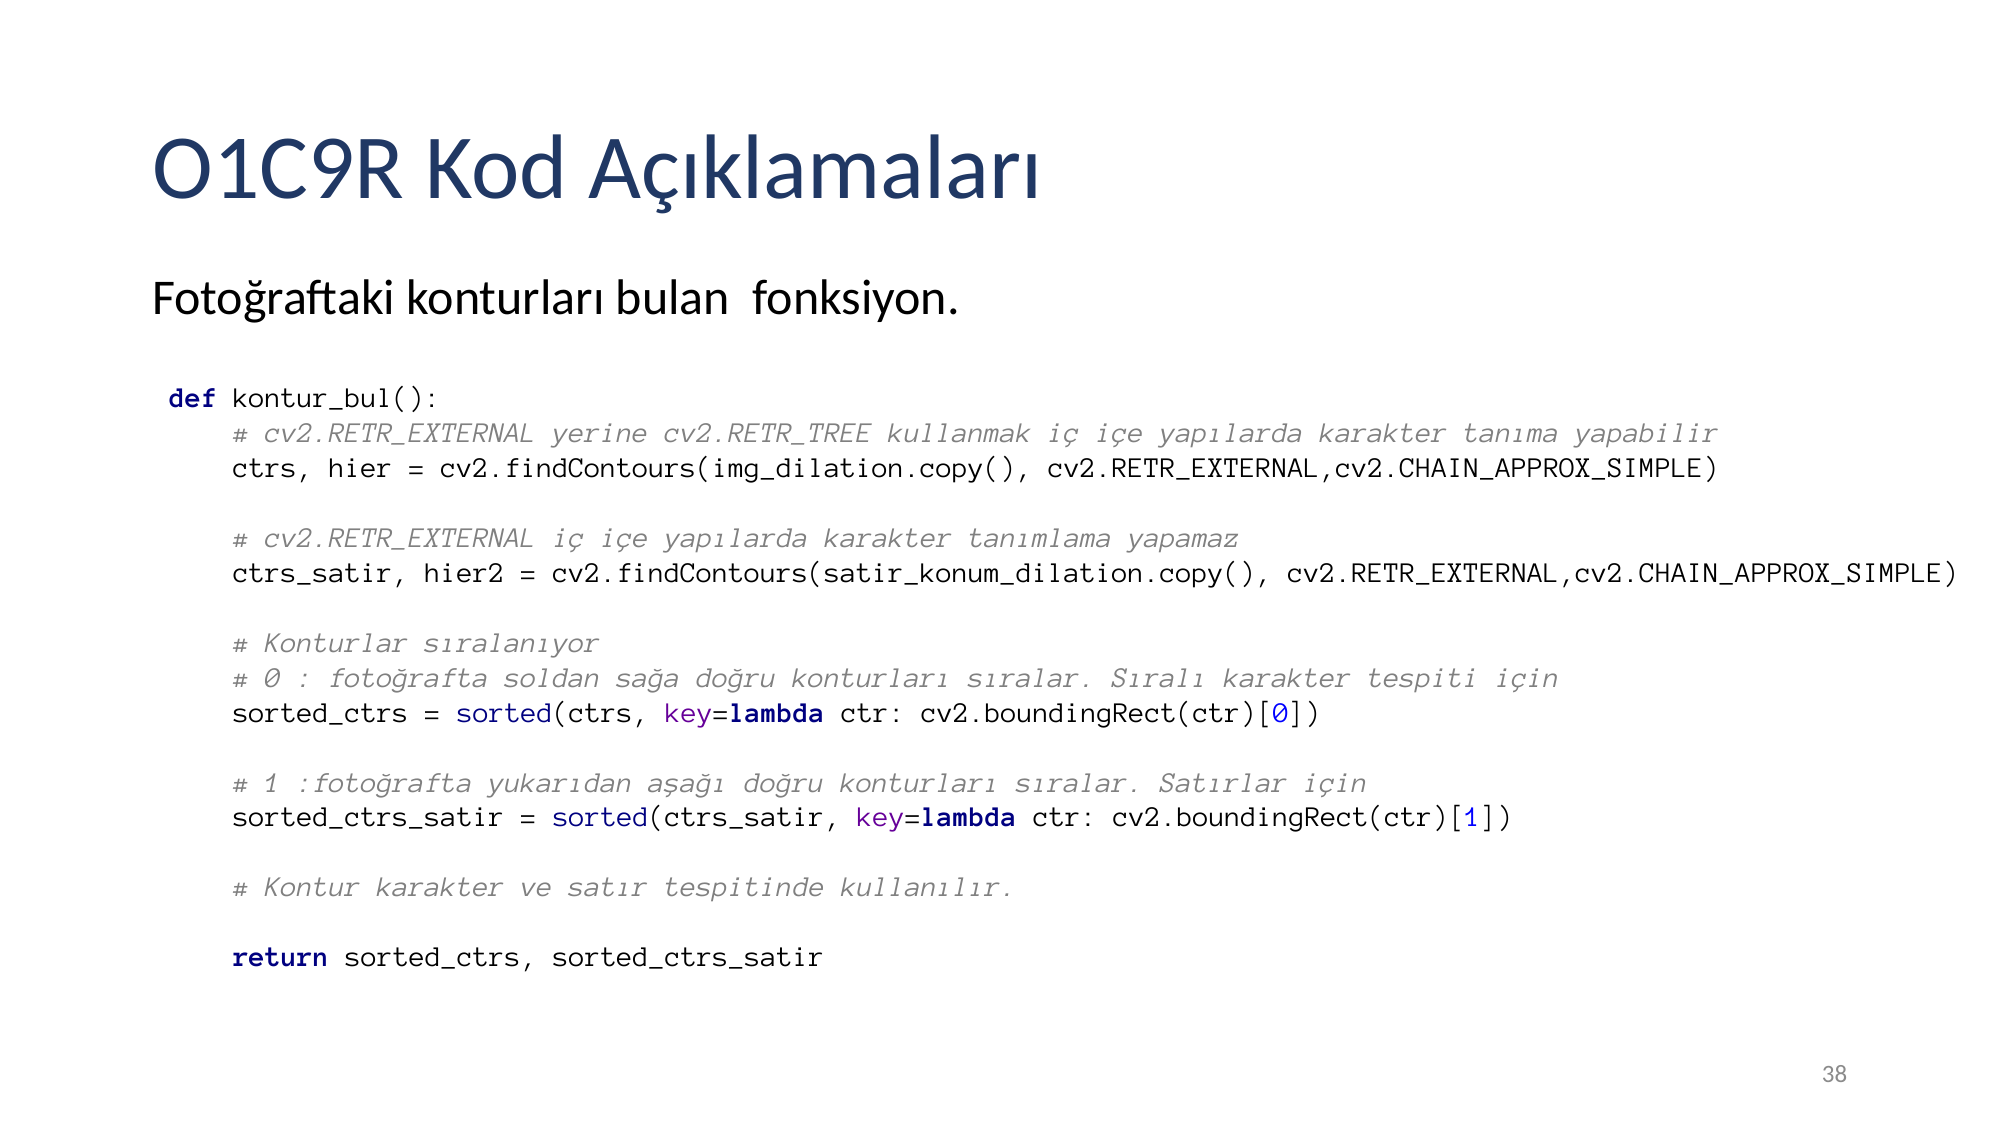

# O1C9R Kod Açıklamaları
Fotoğraftaki konturları bulan  fonksiyon.
def kontur_bul():
    # cv2.RETR_EXTERNAL yerine cv2.RETR_TREE kullanmak iç içe yapılarda karakter tanıma yapabilir
    ctrs, hier = cv2.findContours(img_dilation.copy(), cv2.RETR_EXTERNAL,cv2.CHAIN_APPROX_SIMPLE)

    # cv2.RETR_EXTERNAL iç içe yapılarda karakter tanımlama yapamaz
    ctrs_satir, hier2 = cv2.findContours(satir_konum_dilation.copy(), cv2.RETR_EXTERNAL,cv2.CHAIN_APPROX_SIMPLE)
    # Konturlar sıralanıyor
    # 0 : fotoğrafta soldan sağa doğru konturları sıralar. Sıralı karakter tespiti için
    sorted_ctrs = sorted(ctrs, key=lambda ctr: cv2.boundingRect(ctr)[0])

    # 1 :fotoğrafta yukarıdan aşağı doğru konturları sıralar. Satırlar için
    sorted_ctrs_satir = sorted(ctrs_satir, key=lambda ctr: cv2.boundingRect(ctr)[1])
    # Kontur karakter ve satır tespitinde kullanılır.
    return sorted_ctrs, sorted_ctrs_satir
38